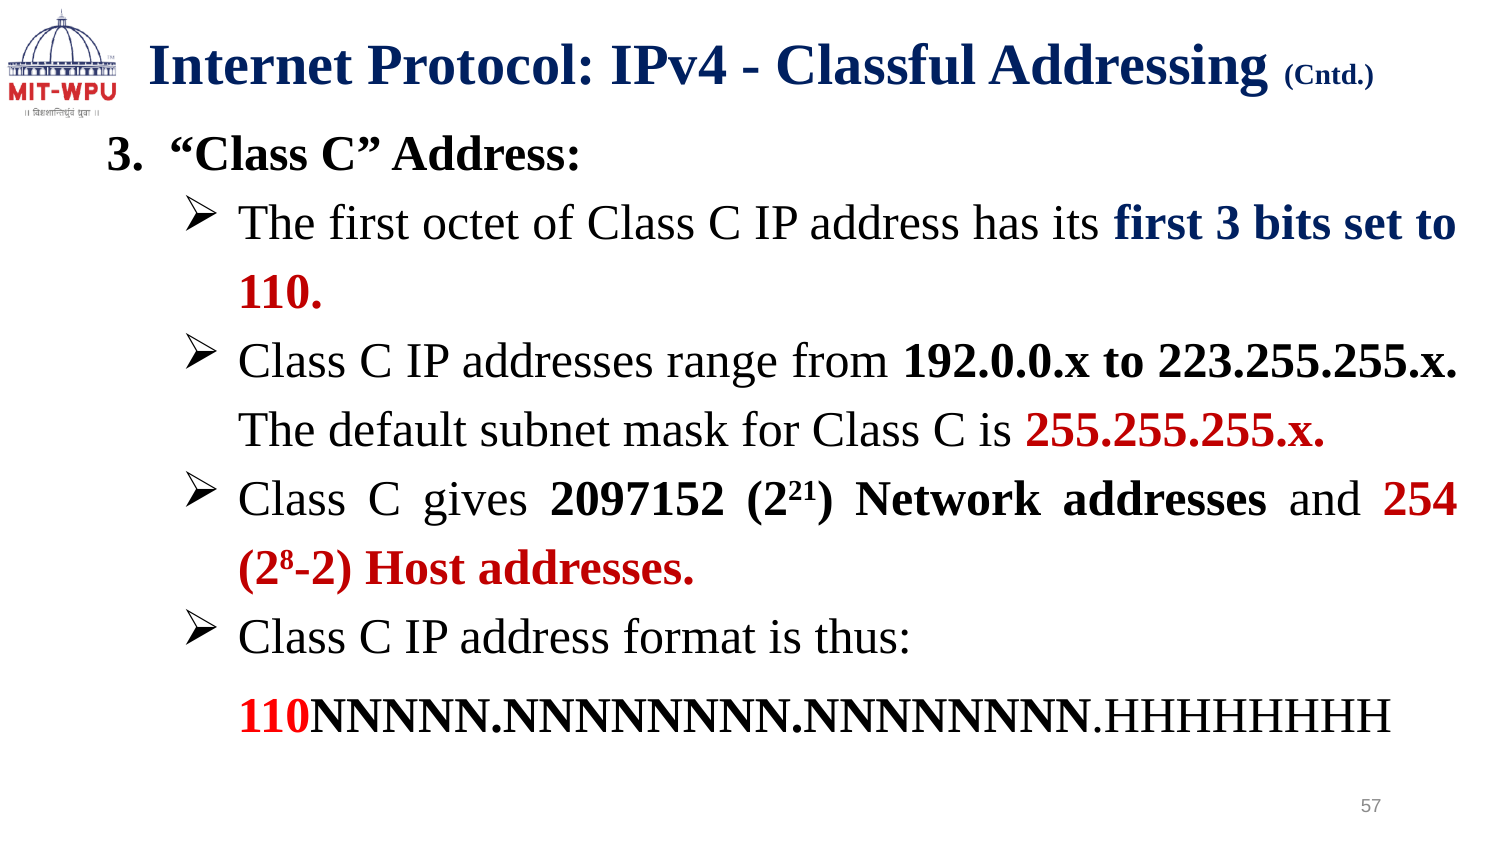

Internet Protocol: IPv4 - Classful Addressing (Cntd.)
3.  “Class C” Address:
The first octet of Class C IP address has its first 3 bits set to 110.
Class C IP addresses range from 192.0.0.x to 223.255.255.x. The default subnet mask for Class C is 255.255.255.x.
Class C gives 2097152 (221) Network addresses and 254 (28-2) Host addresses.
Class C IP address format is thus:
110NNNNN.NNNNNNNN.NNNNNNNN.HHHHHHHH
57